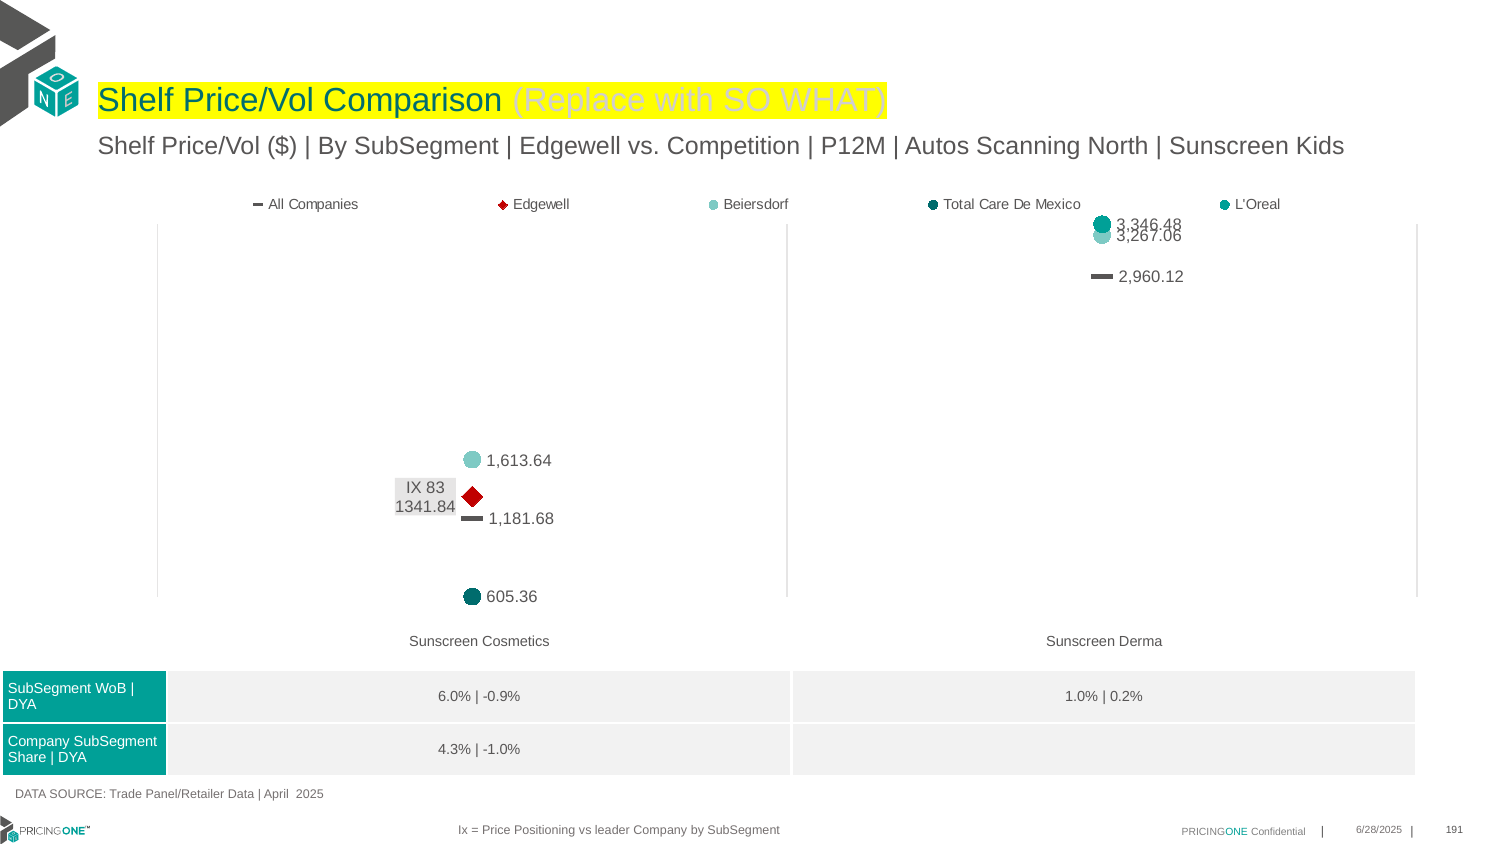

# Shelf Price/Vol Comparison (Replace with SO WHAT)
Shelf Price/Vol ($) | By SubSegment | Edgewell vs. Competition | P12M | Autos Scanning North | Sunscreen Kids

### Chart

| Category | All Companies | Edgewell | Beiersdorf | Total Care De Mexico | L'Oreal |
|---|---|---|---|---|---|
| IX 83 | 1181.68 | 1341.84 | 1613.64 | 605.36 | None |
| None | 2960.12 | None | 3267.06 | None | 3346.48 |
|  | Sunscreen Cosmetics | Sunscreen Derma |
| --- | --- | --- |
| SubSegment WoB | DYA | 6.0% | -0.9% | 1.0% | 0.2% |
| Company SubSegment Share | DYA | 4.3% | -1.0% |  |
DATA SOURCE: Trade Panel/Retailer Data | April  2025
Ix = Price Positioning vs leader Company by SubSegment
6/28/2025
191